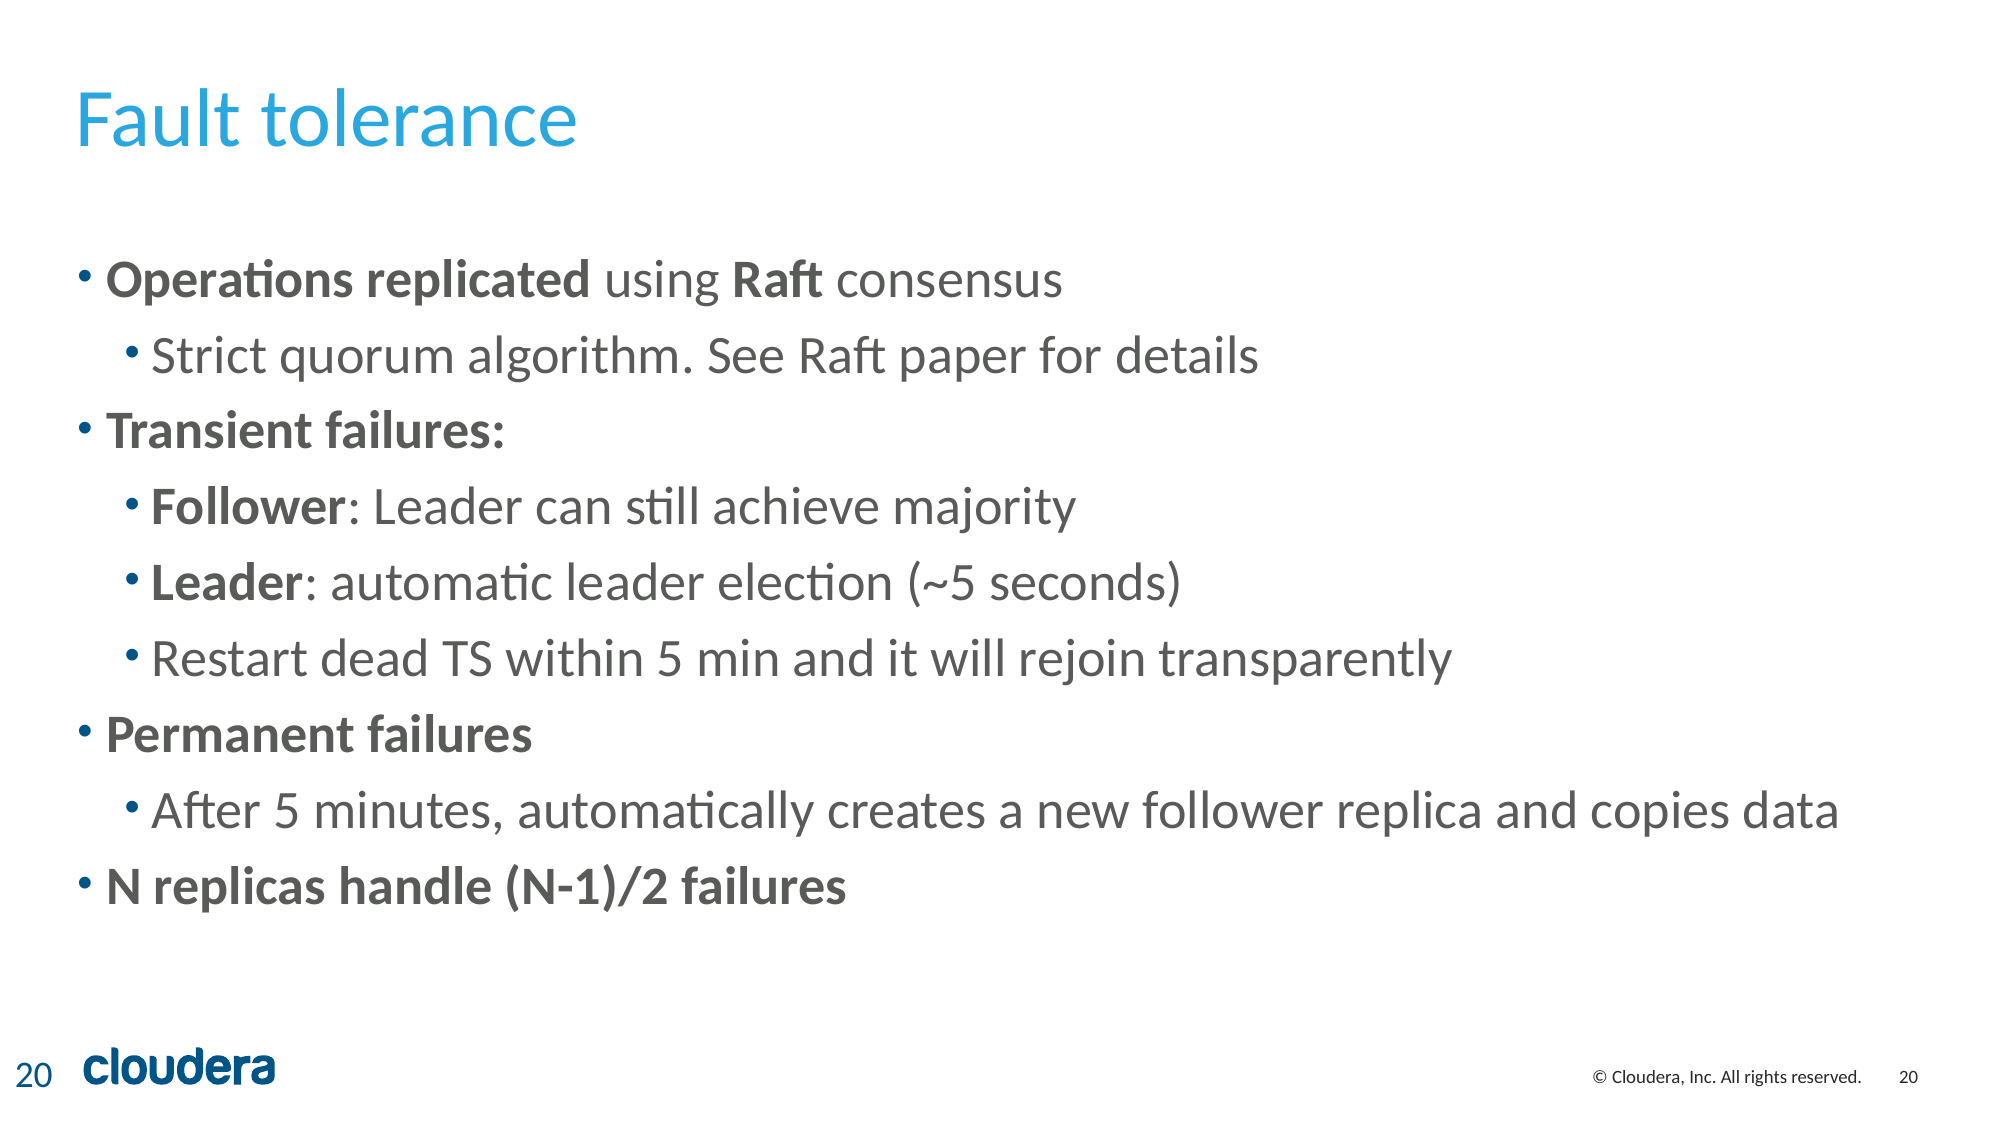

# Fault tolerance
Operations replicated using Raft consensus
Strict quorum algorithm. See Raft paper for details
Transient failures:
Follower: Leader can still achieve majority
Leader: automatic leader election (~5 seconds)
Restart dead TS within 5 min and it will rejoin transparently
Permanent failures
After 5 minutes, automatically creates a new follower replica and copies data
N replicas handle (N-1)/2 failures
20